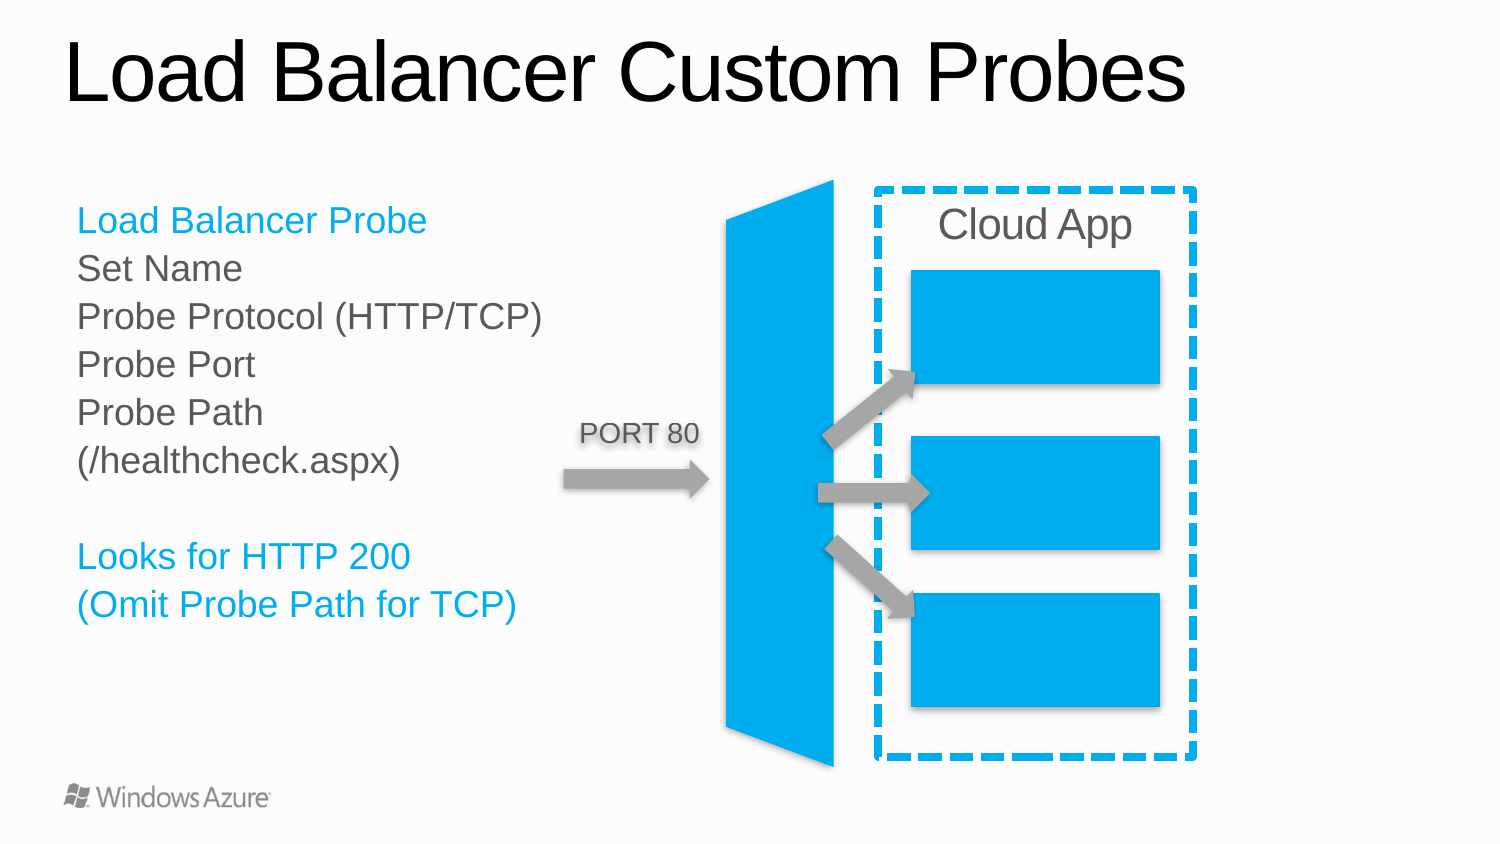

# Load Balancer Custom Probes

Load Balancer Probe
Set Name
Probe Protocol (HTTP/TCP)
Probe Port
Probe Path
(/healthcheck.aspx)

Looks for HTTP 200
(Omit Probe Path for TCP)

Cloud App

VM1
/healthcheck.aspx

PORT 80

LB

VM2
/healthcheck.aspx

VM3
/healthcheck.aspx